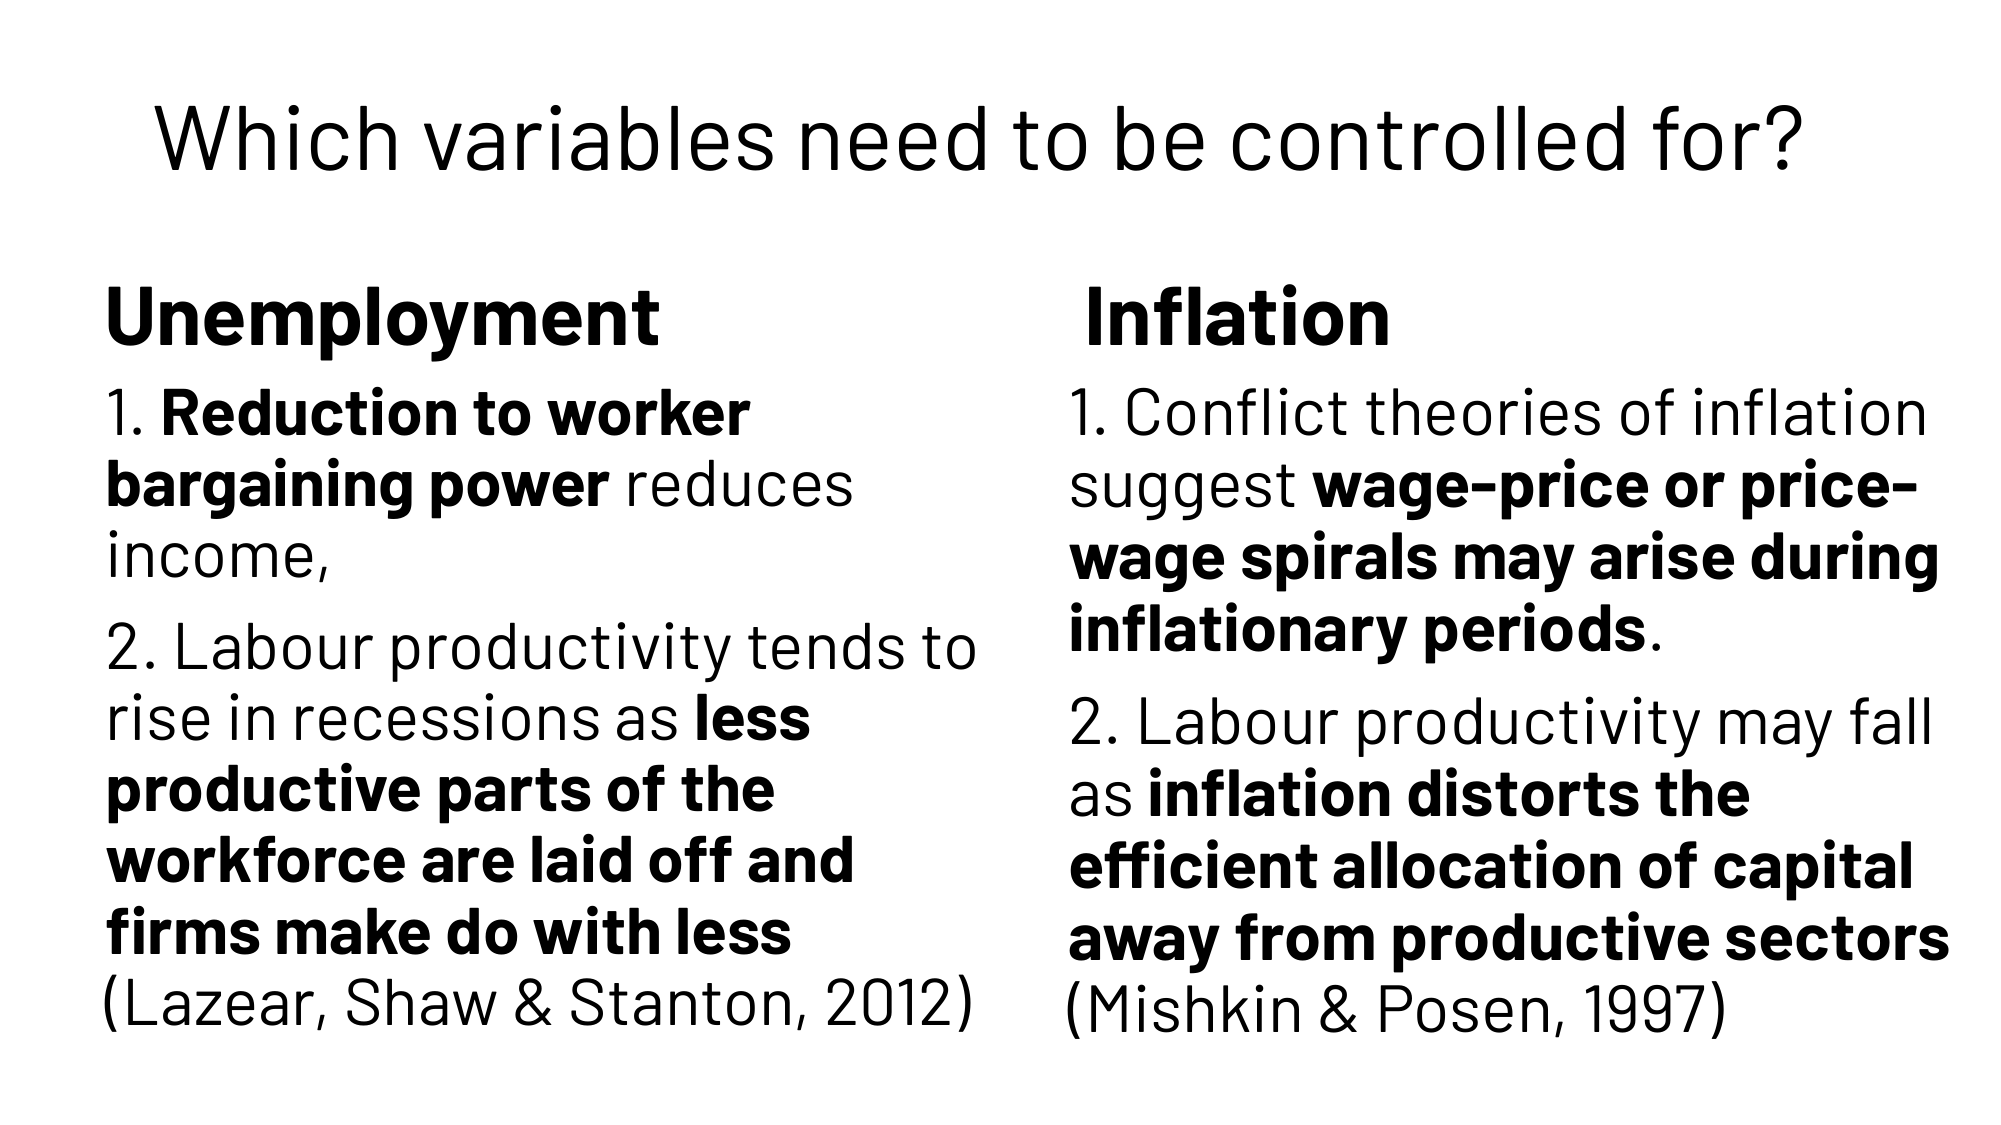

# Which variables need to be controlled for?
Unemployment
Inflation
1. Reduction to worker bargaining power reduces income,
2. Labour productivity tends to rise in recessions as less productive parts of the workforce are laid off and firms make do with less (Lazear, Shaw & Stanton, 2012)
1. Conflict theories of inflation suggest wage-price or price-wage spirals may arise during inflationary periods.
2. Labour productivity may fall as inflation distorts the efficient allocation of capital away from productive sectors (Mishkin & Posen, 1997)